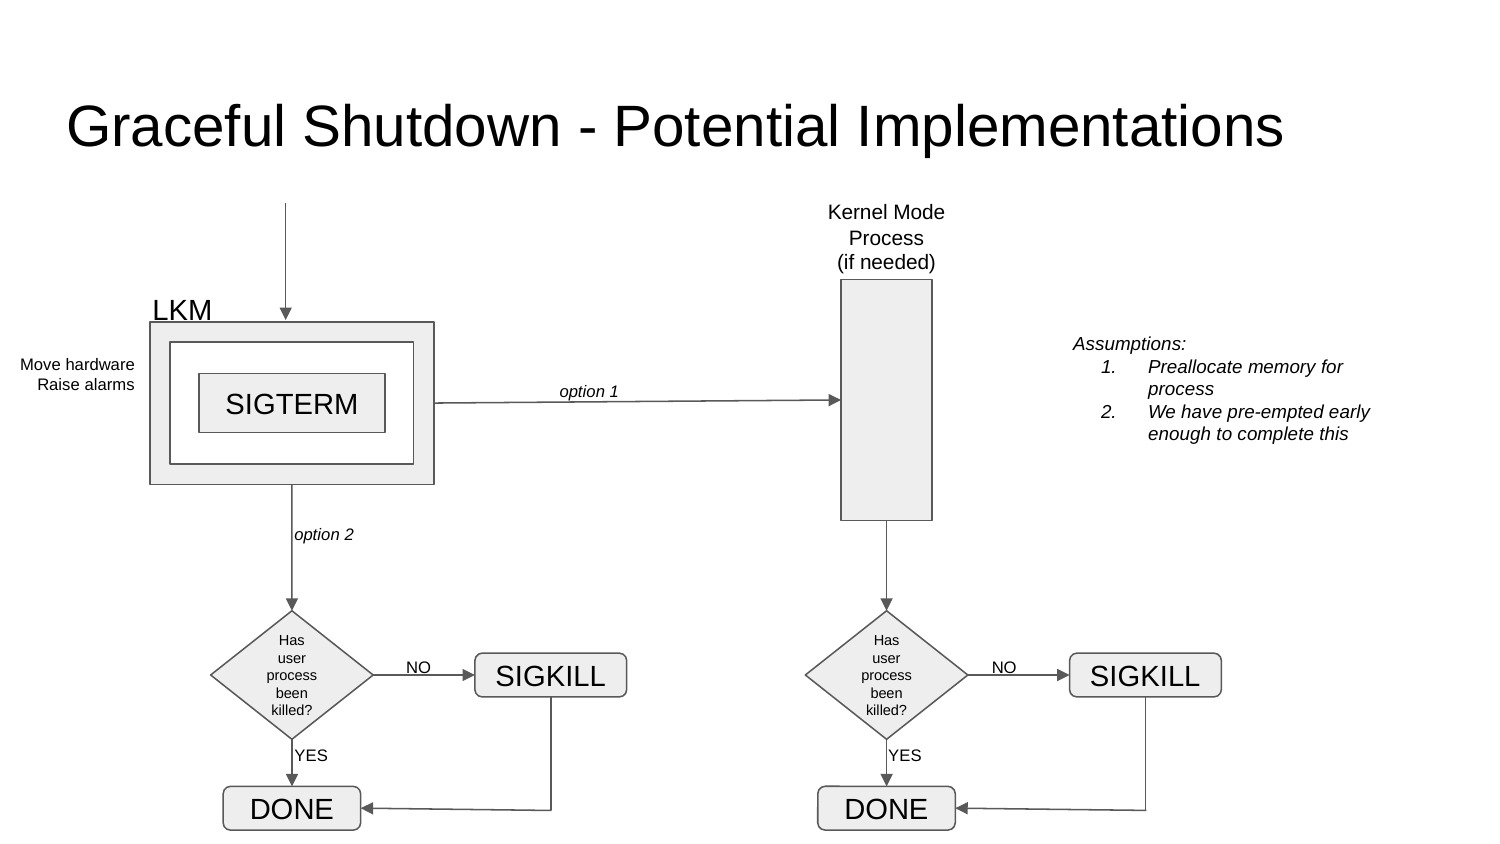

# Graceful Shutdown - Potential Implementations
Kernel Mode
Process
(if needed)
LKM

SIGTERM

Assumptions:
Preallocate memory for process
We have pre-empted early enough to complete this
Move hardware
Raise alarms
option 1
option 2
Has user process been killed?
SIGKILL
DONE
Has user process been killed?
SIGKILL
DONE
NO
NO
YES
YES